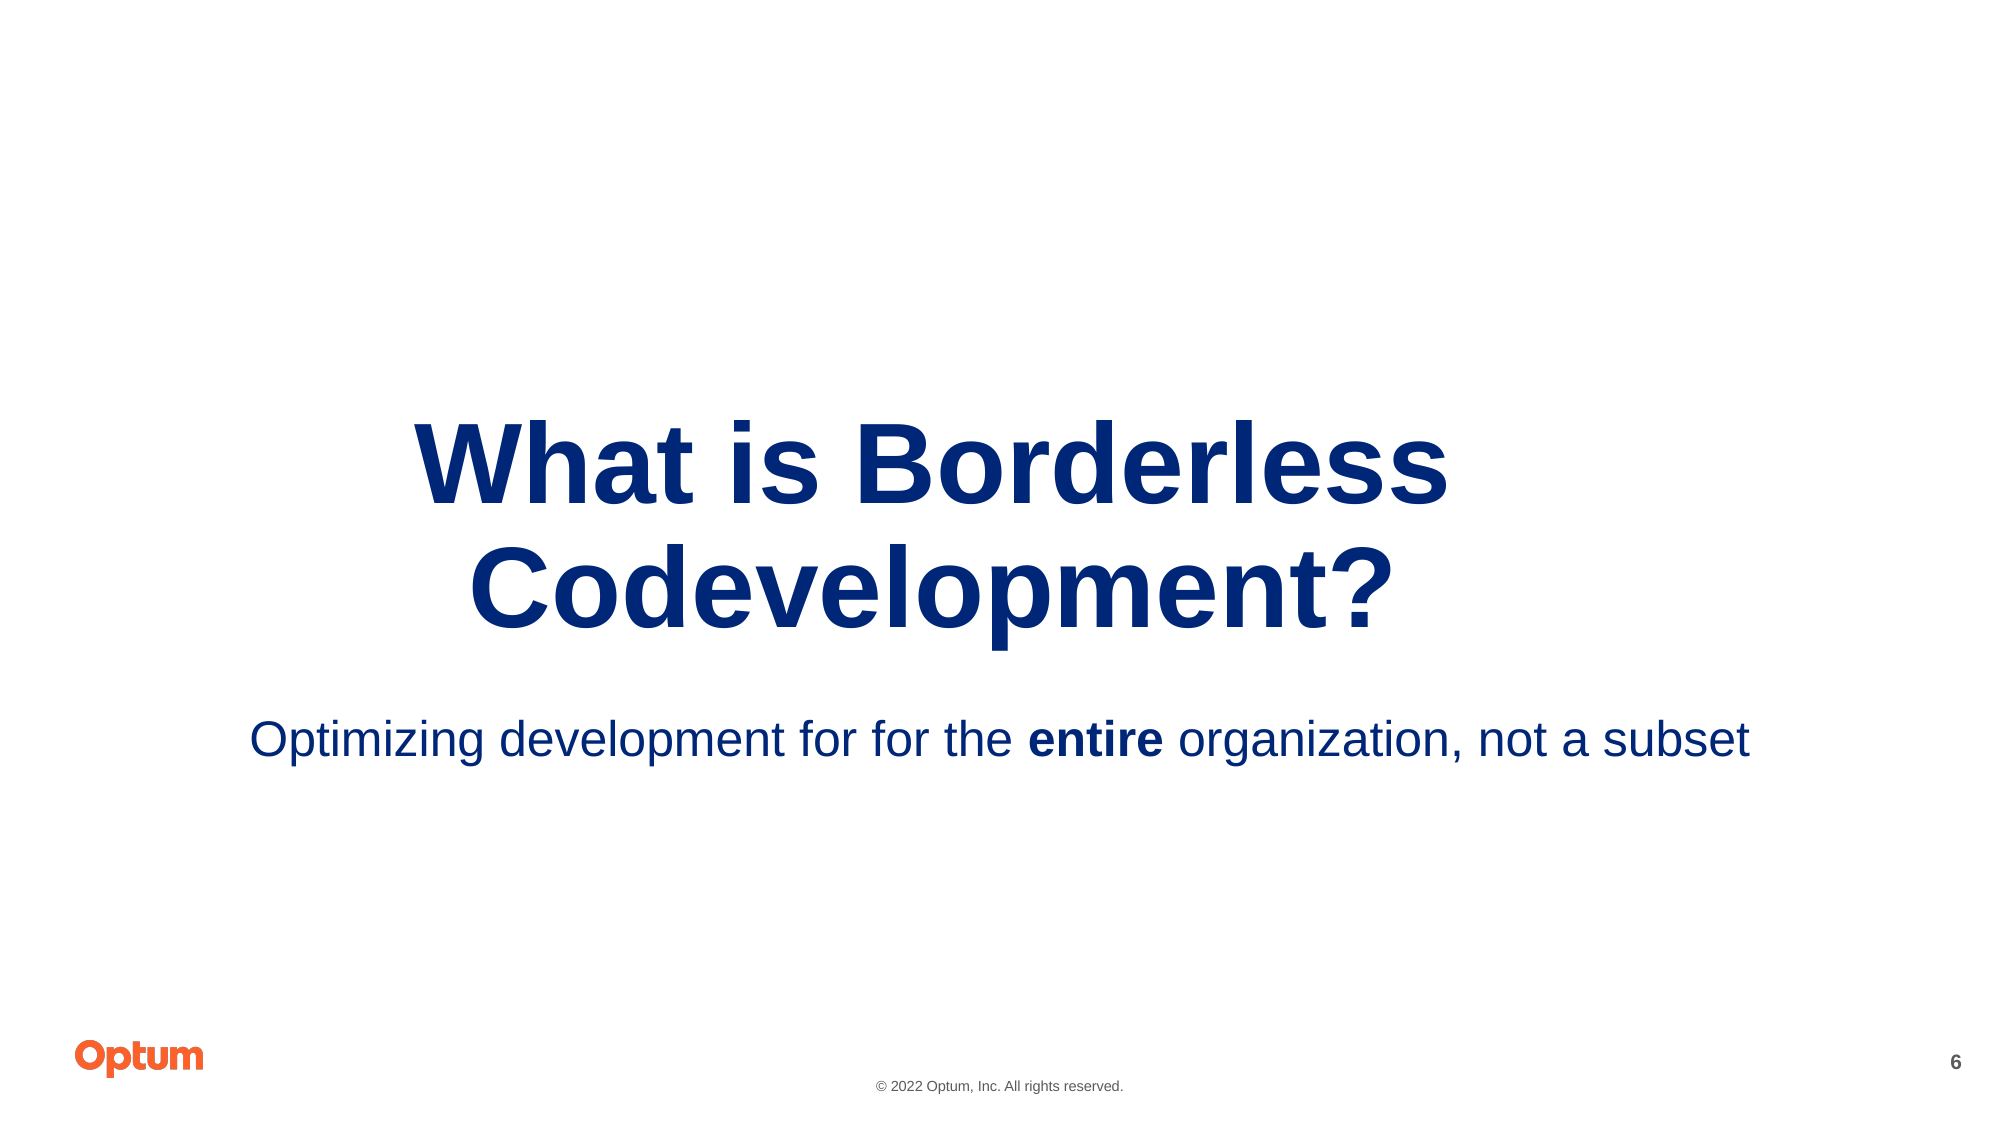

# What is Borderless Codevelopment?
Optimizing development for for the entire organization, not a subset